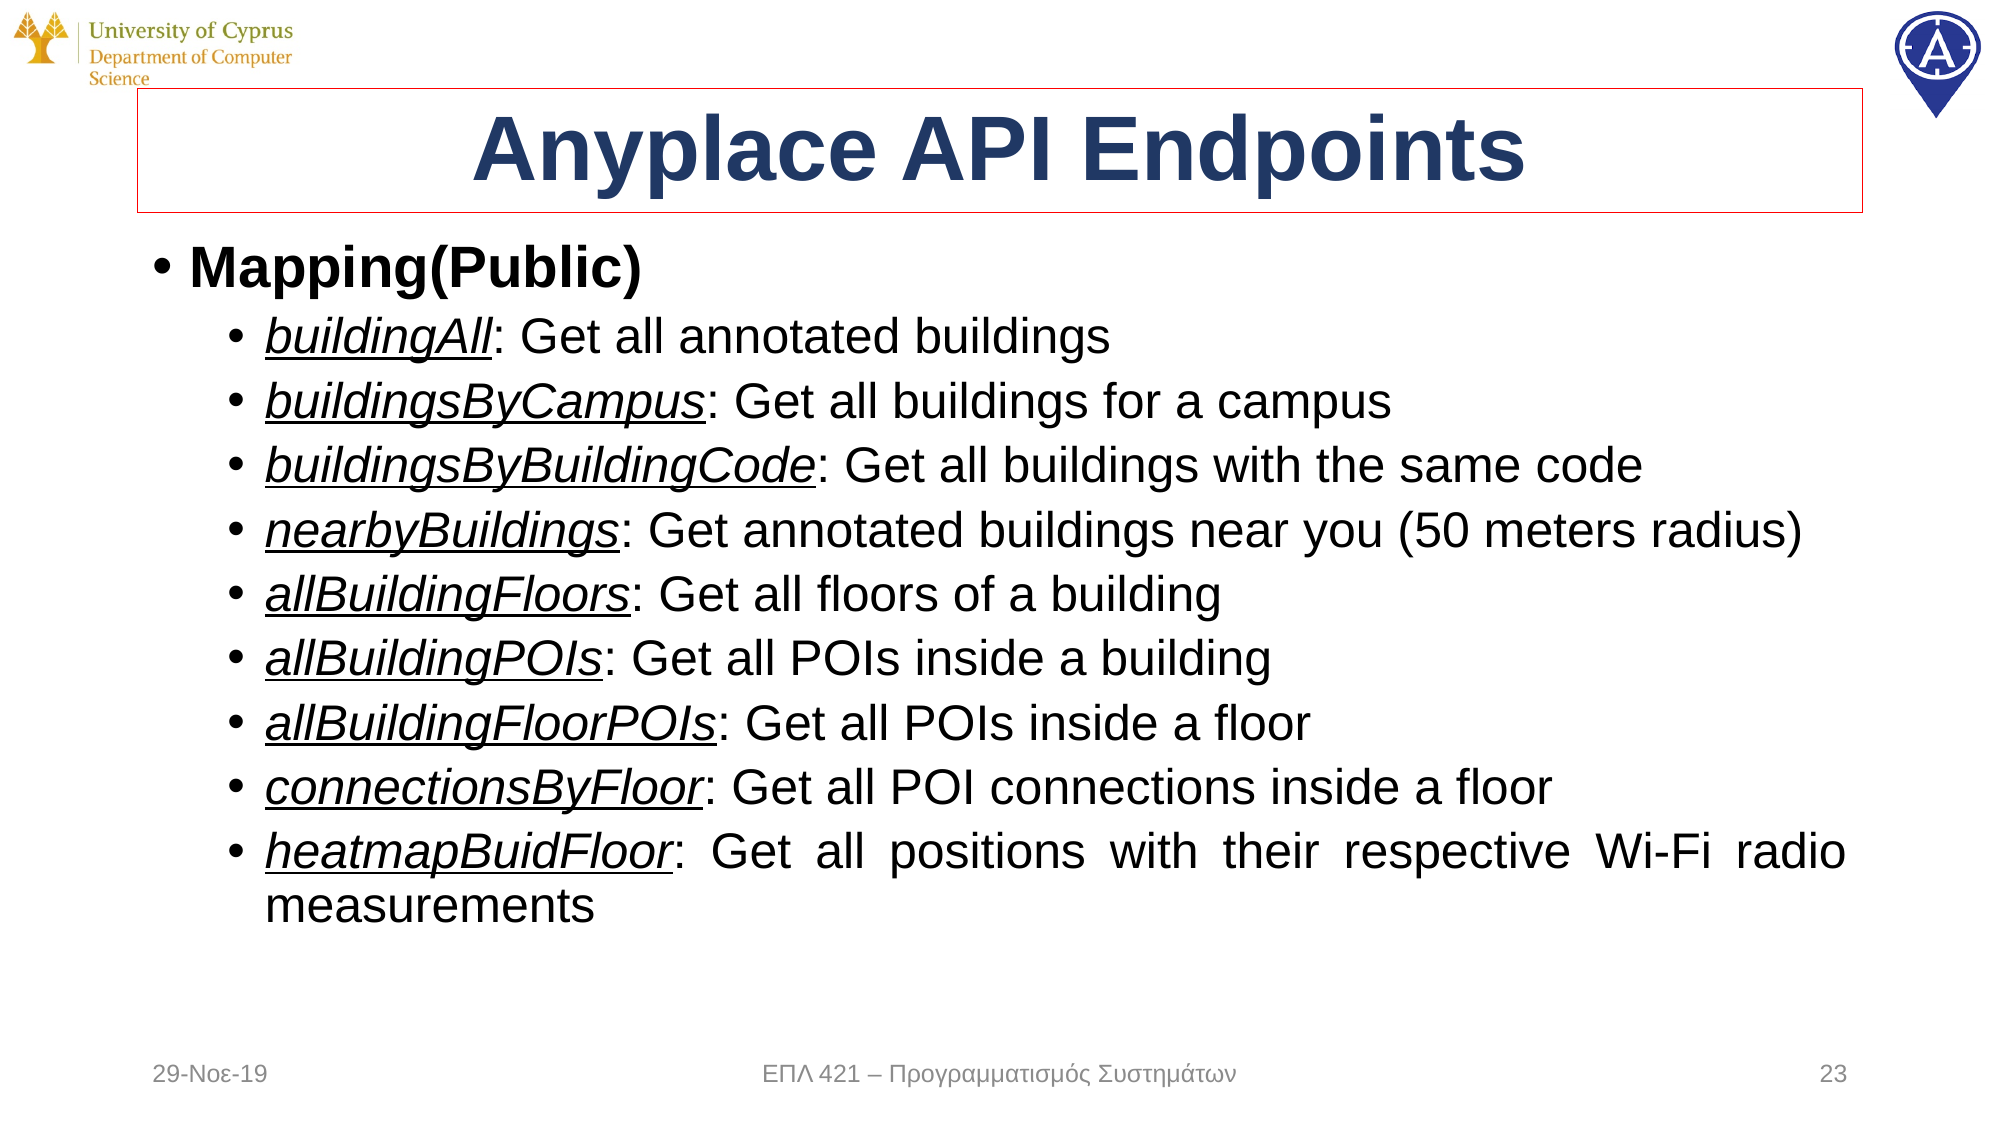

# Anyplace API Endpoints
Mapping(Public)
buildingAll: Get all annotated buildings
buildingsByCampus: Get all buildings for a campus
buildingsByBuildingCode: Get all buildings with the same code
nearbyBuildings: Get annotated buildings near you (50 meters radius)
allBuildingFloors: Get all floors of a building
allBuildingPOIs: Get all POIs inside a building
allBuildingFloorPOIs: Get all POIs inside a floor
connectionsByFloor: Get all POI connections inside a floor
heatmapBuidFloor: Get all positions with their respective Wi-Fi radio measurements

29-Νοε-19
ΕΠΛ 421 – Προγραμματισμός Συστημάτων
23